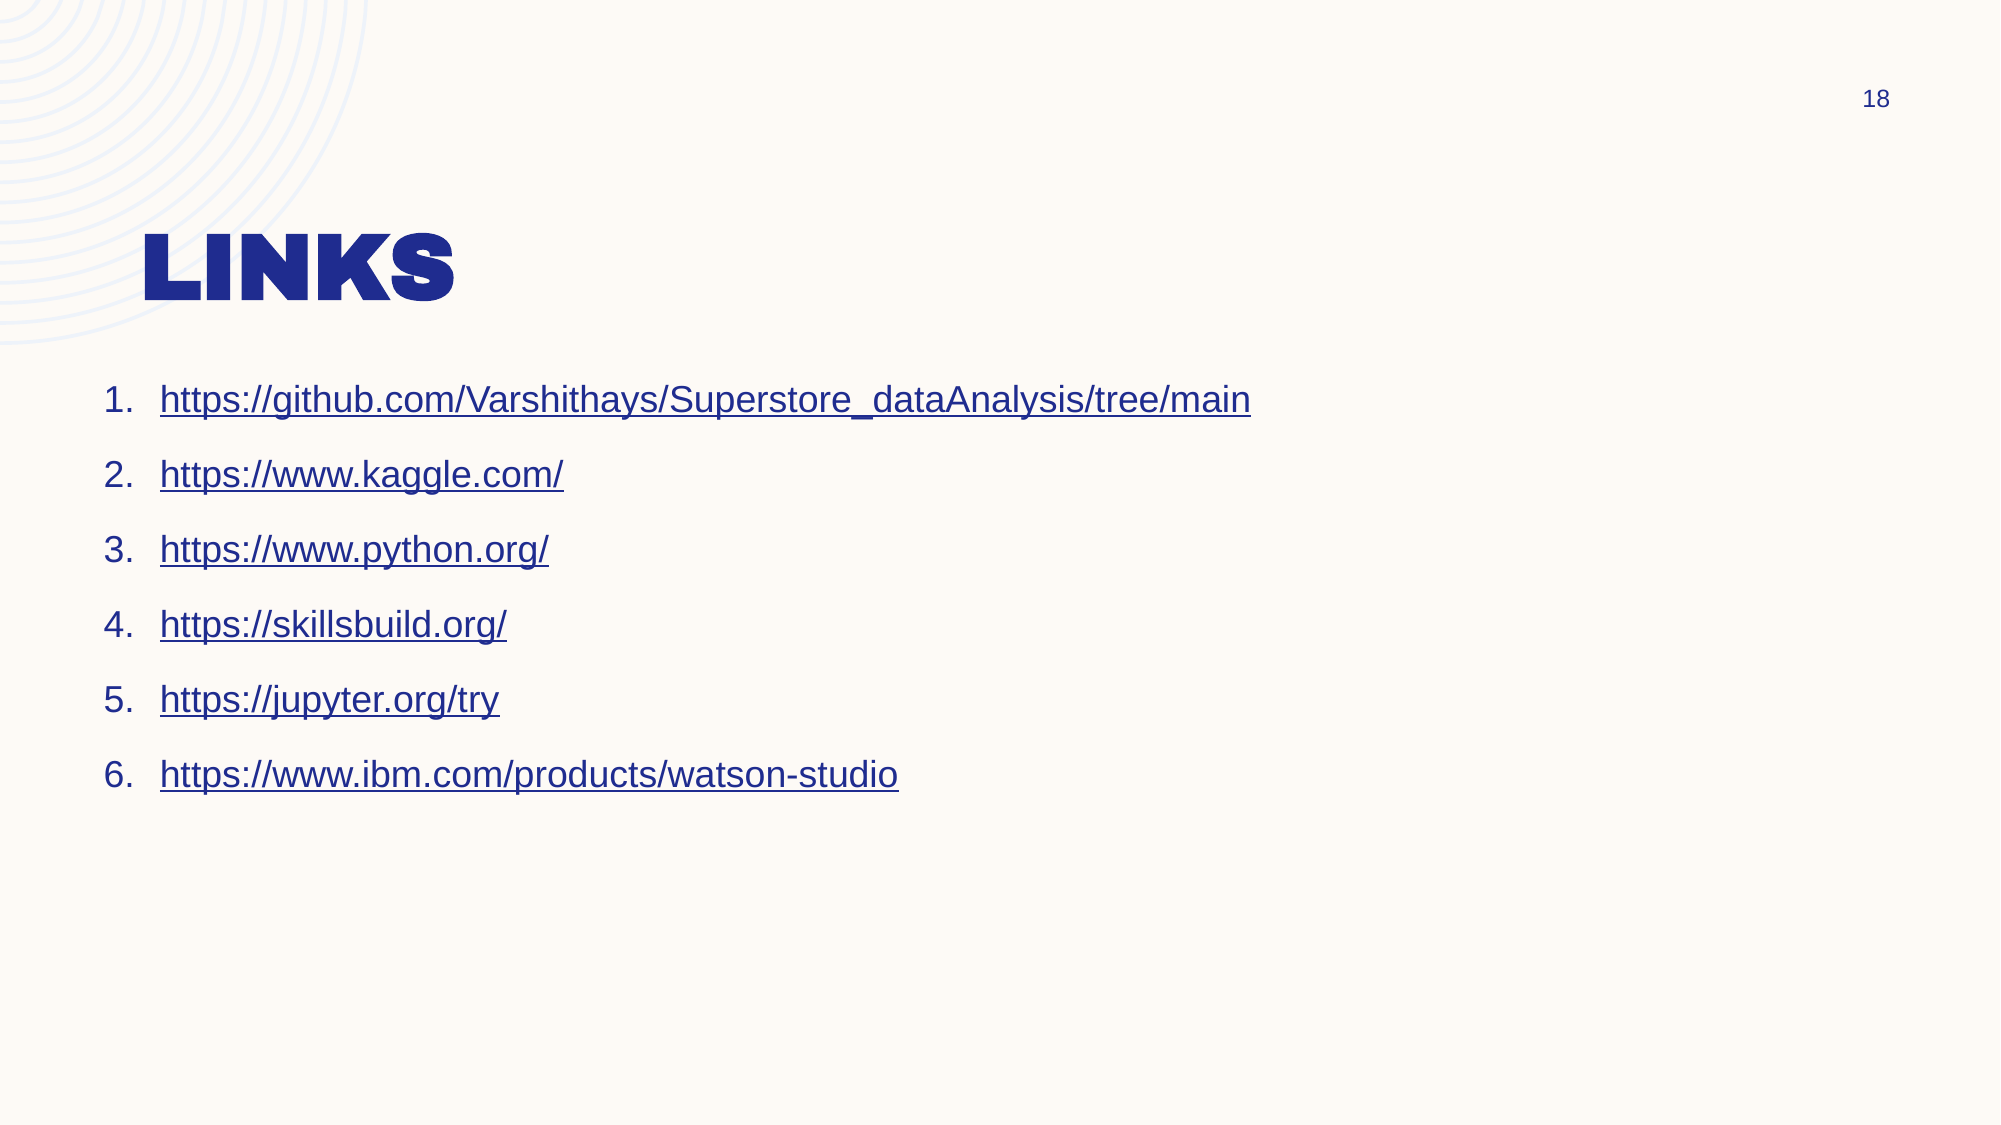

18
# LINKS
https://github.com/Varshithays/Superstore_dataAnalysis/tree/main
https://www.kaggle.com/
https://www.python.org/
https://skillsbuild.org/
https://jupyter.org/try
https://www.ibm.com/products/watson-studio